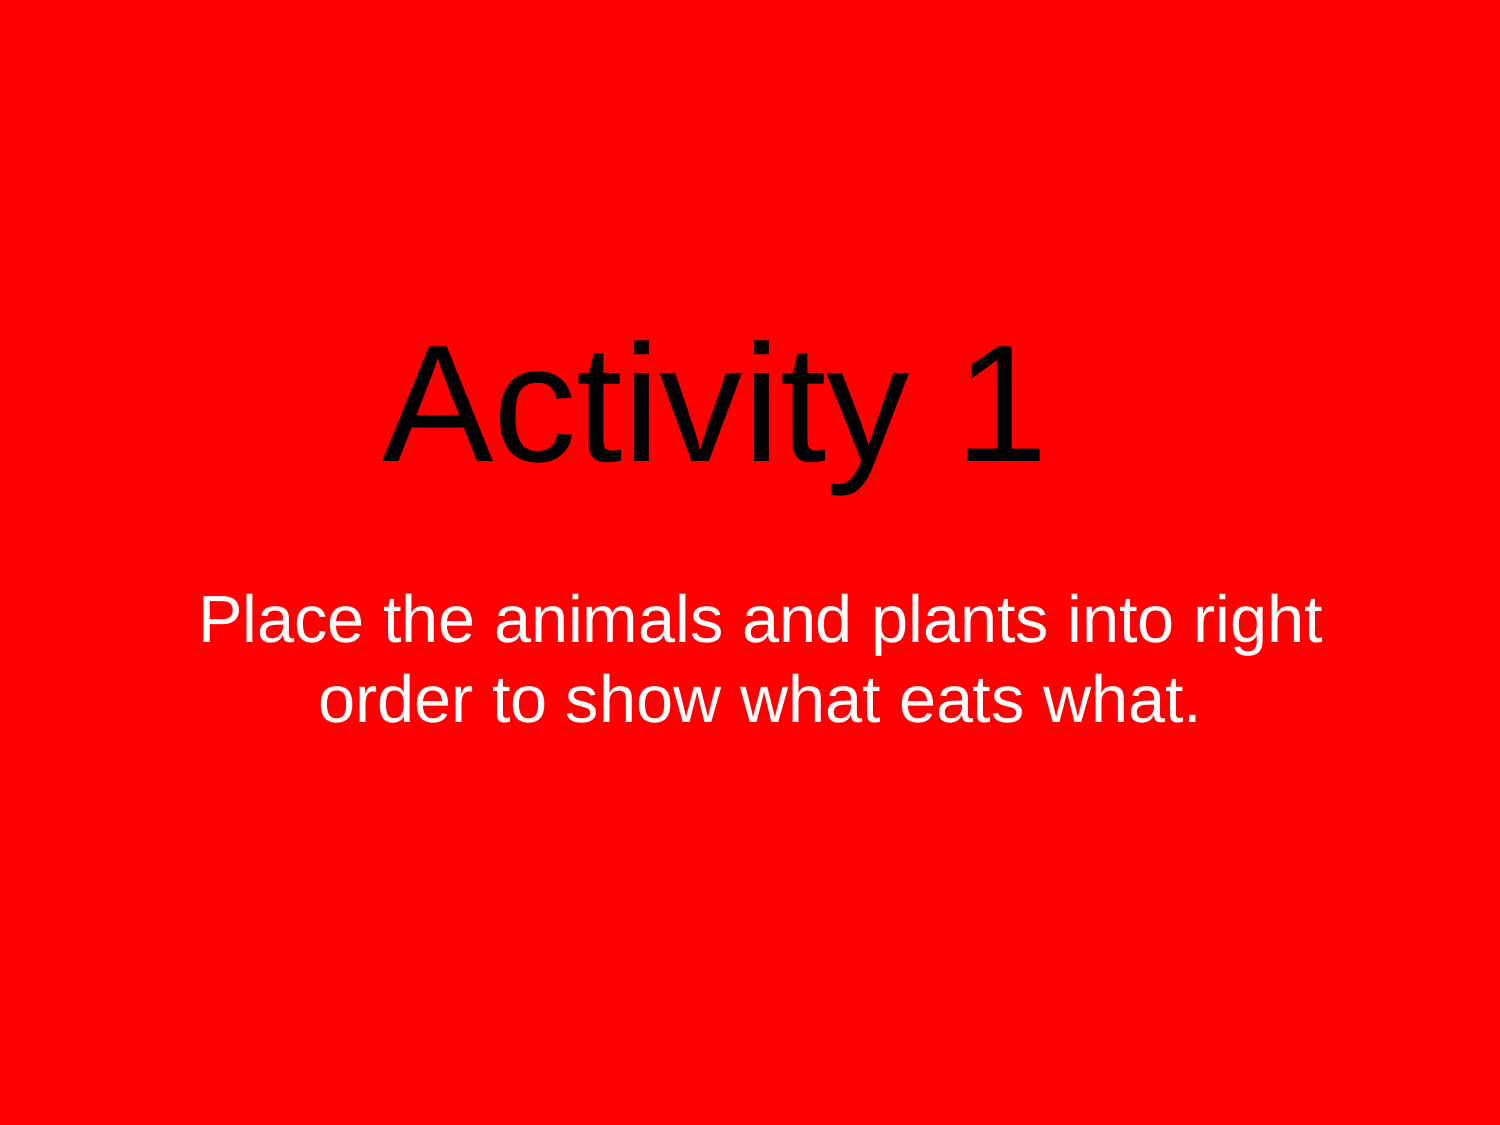

# Activity 1
Place the animals and plants into right order to show what eats what.